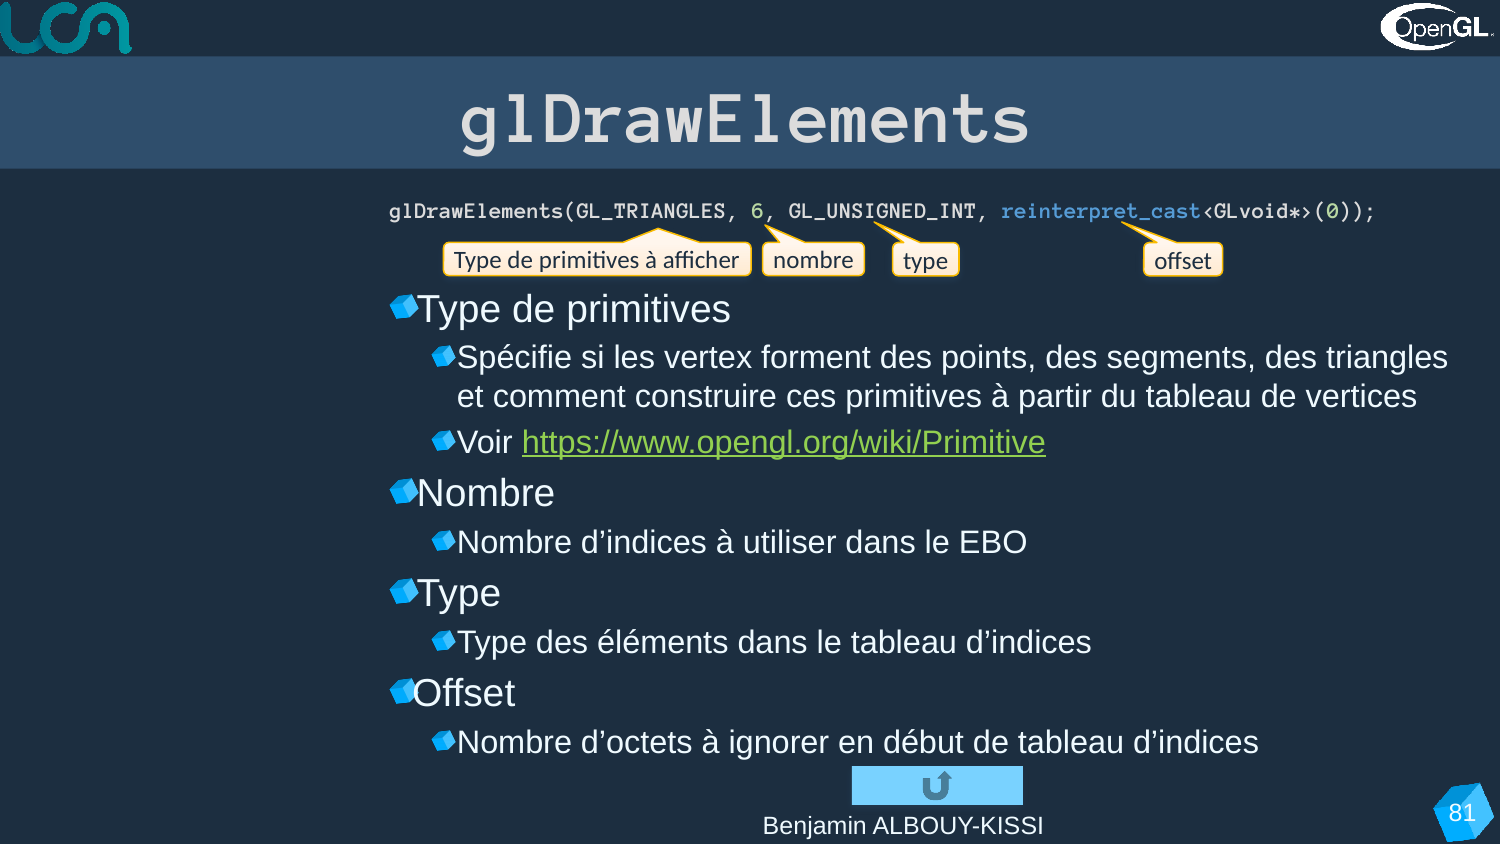

# glDrawElements

glDrawElements(GL_TRIANGLES, 6, GL_UNSIGNED_INT, reinterpret_cast<GLvoid*>(0));
nombre
Type de primitives à afficher
type
offset
Type de primitives
Spécifie si les vertex forment des points, des segments, des triangles et comment construire ces primitives à partir du tableau de vertices
Voir https://www.opengl.org/wiki/Primitive
Nombre
Nombre d’indices à utiliser dans le EBO
Type
Type des éléments dans le tableau d’indices
Offset
Nombre d’octets à ignorer en début de tableau d’indices

81
Benjamin ALBOUY-KISSI